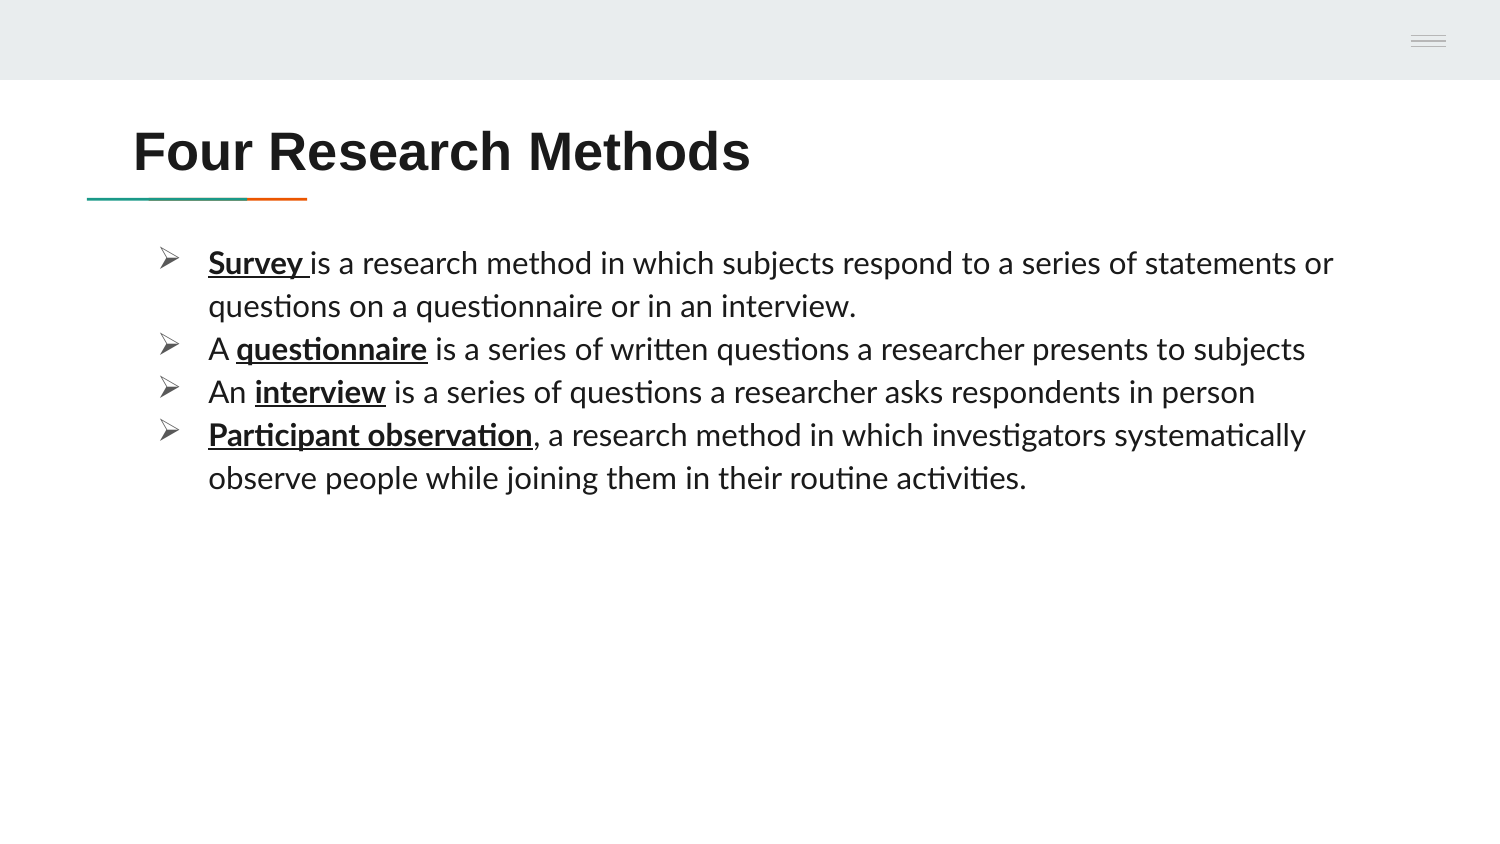

# Four Research Methods
Survey is a research method in which subjects respond to a series of statements or questions on a questionnaire or in an interview.
A questionnaire is a series of written questions a researcher presents to subjects
An interview is a series of questions a researcher asks respondents in person
Participant observation, a research method in which investigators systematically observe people while joining them in their routine activities.